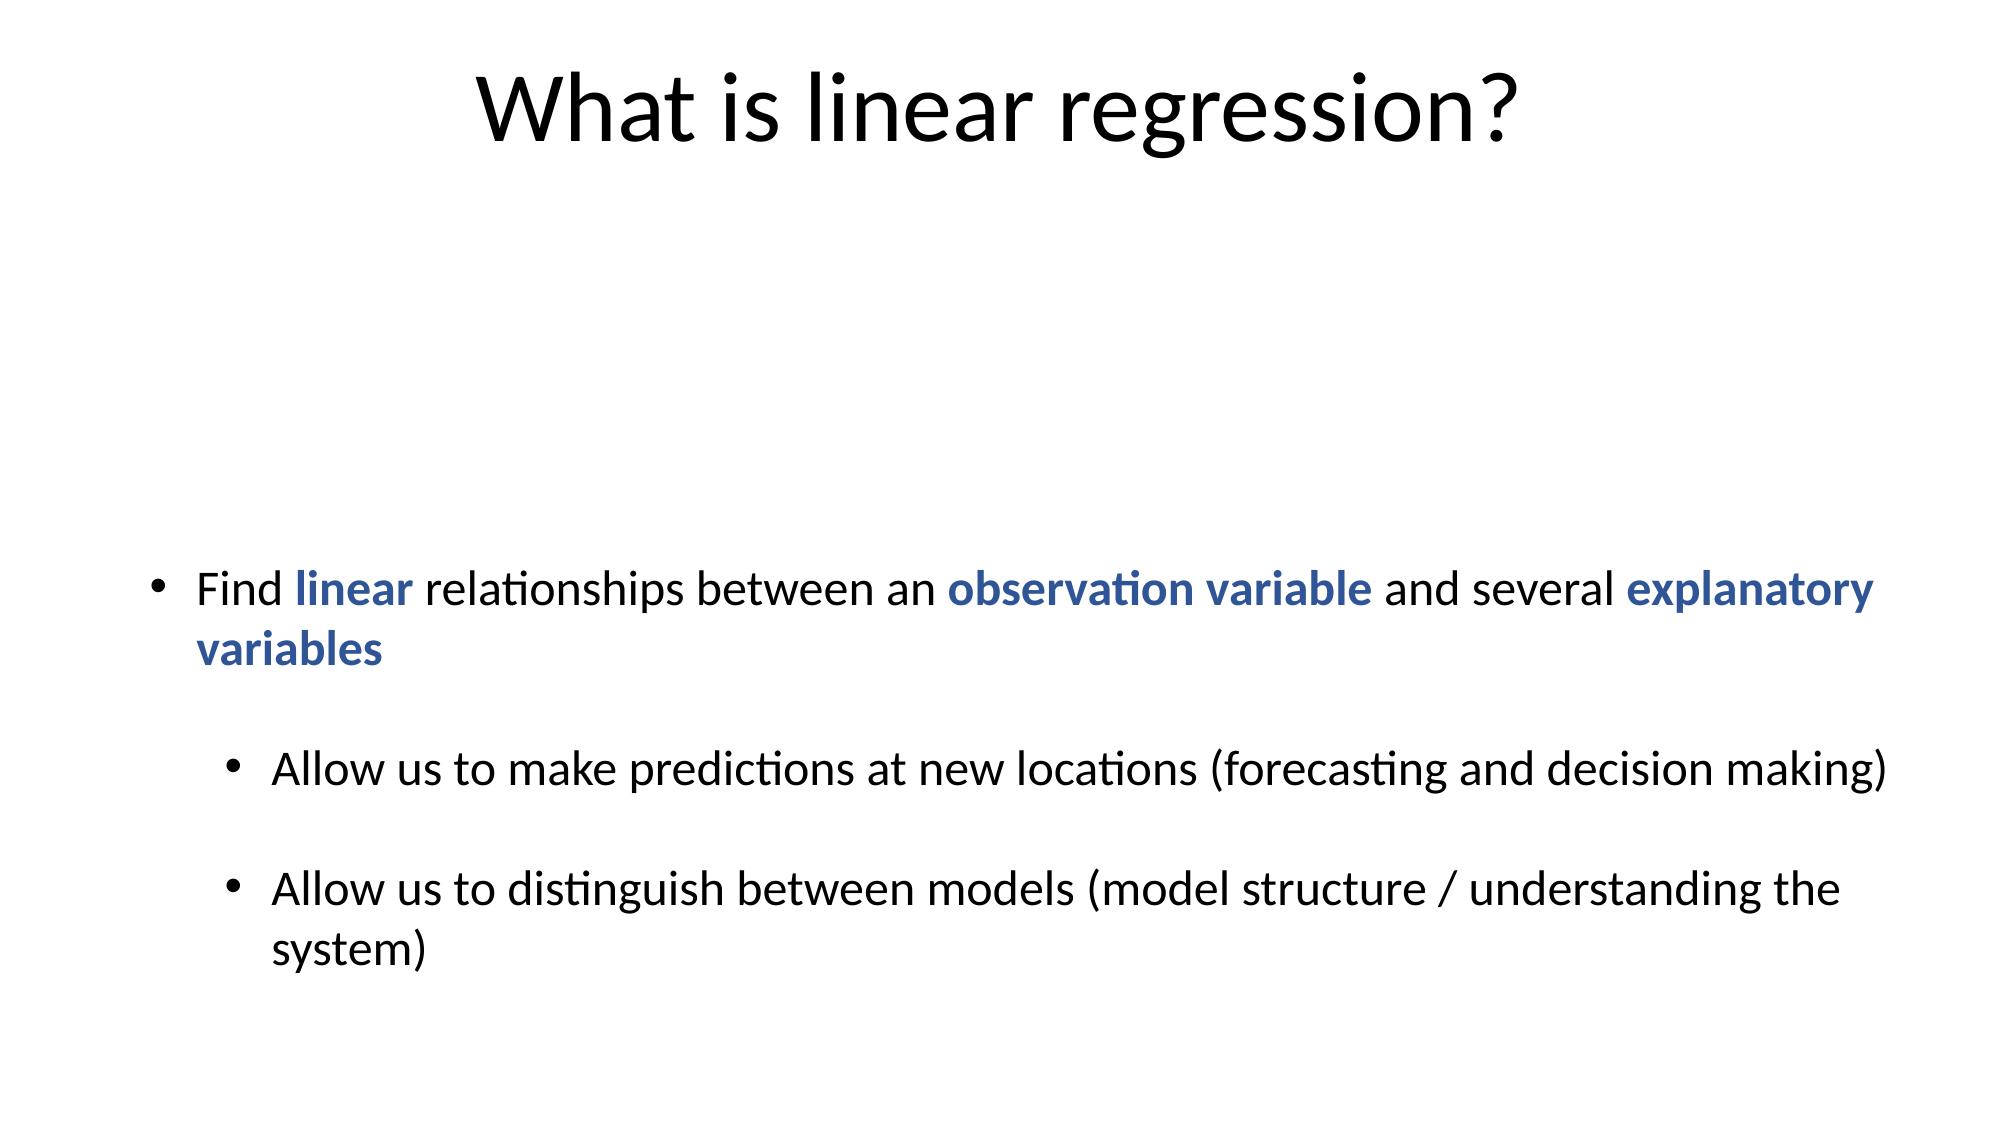

What is linear regression?
Find linear relationships between an observation variable and several explanatory variables

Allow us to make predictions at new locations (forecasting and decision making)

Allow us to distinguish between models (model structure / understanding the system)